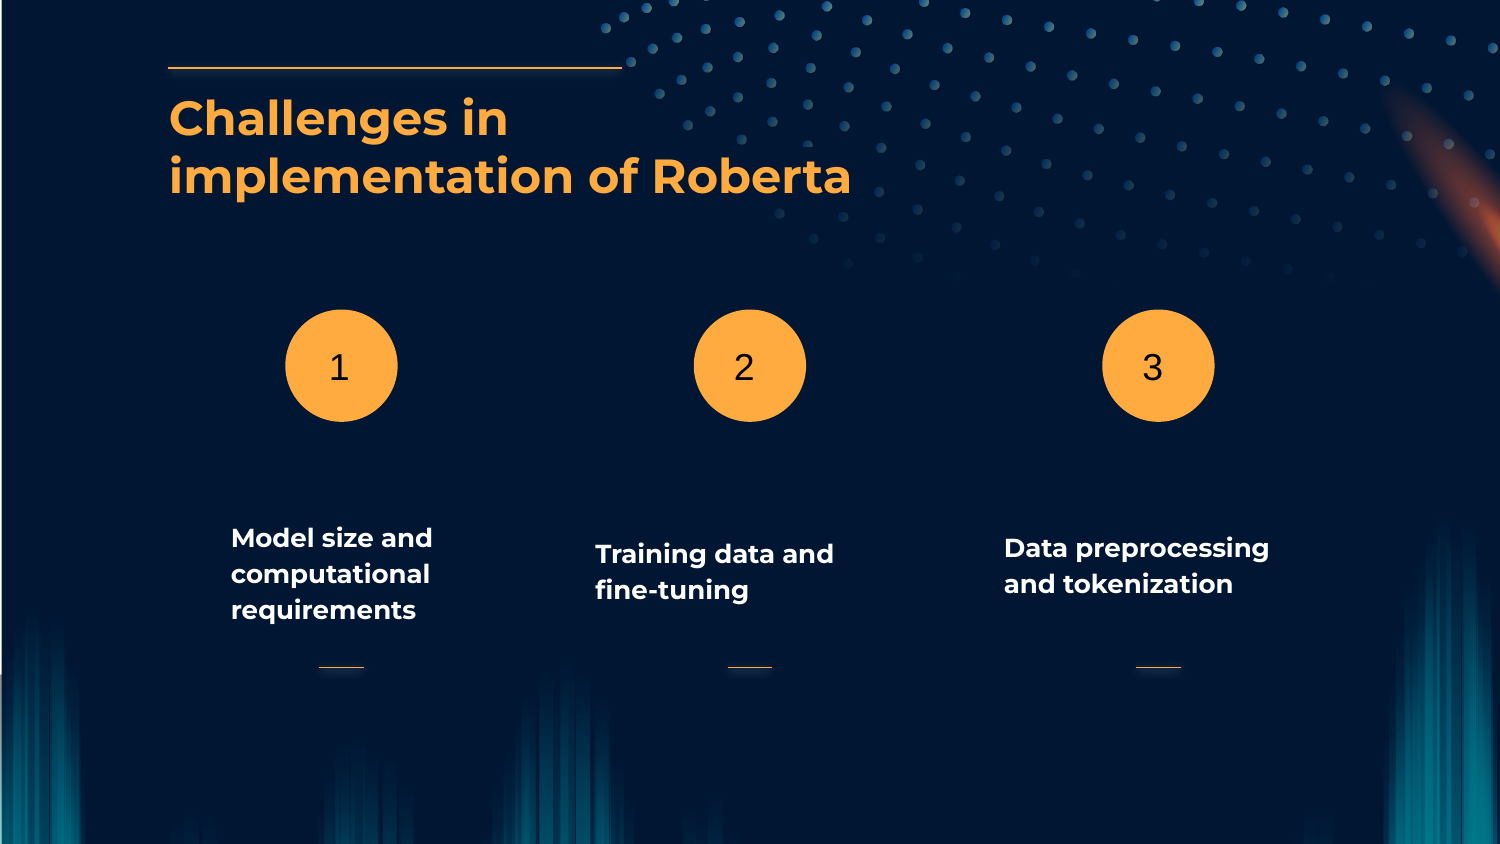

Challenges in implementation of Roberta

1
2
3
Model size and computational requirements
# Training data and fine-tuning
Data preprocessing and tokenization